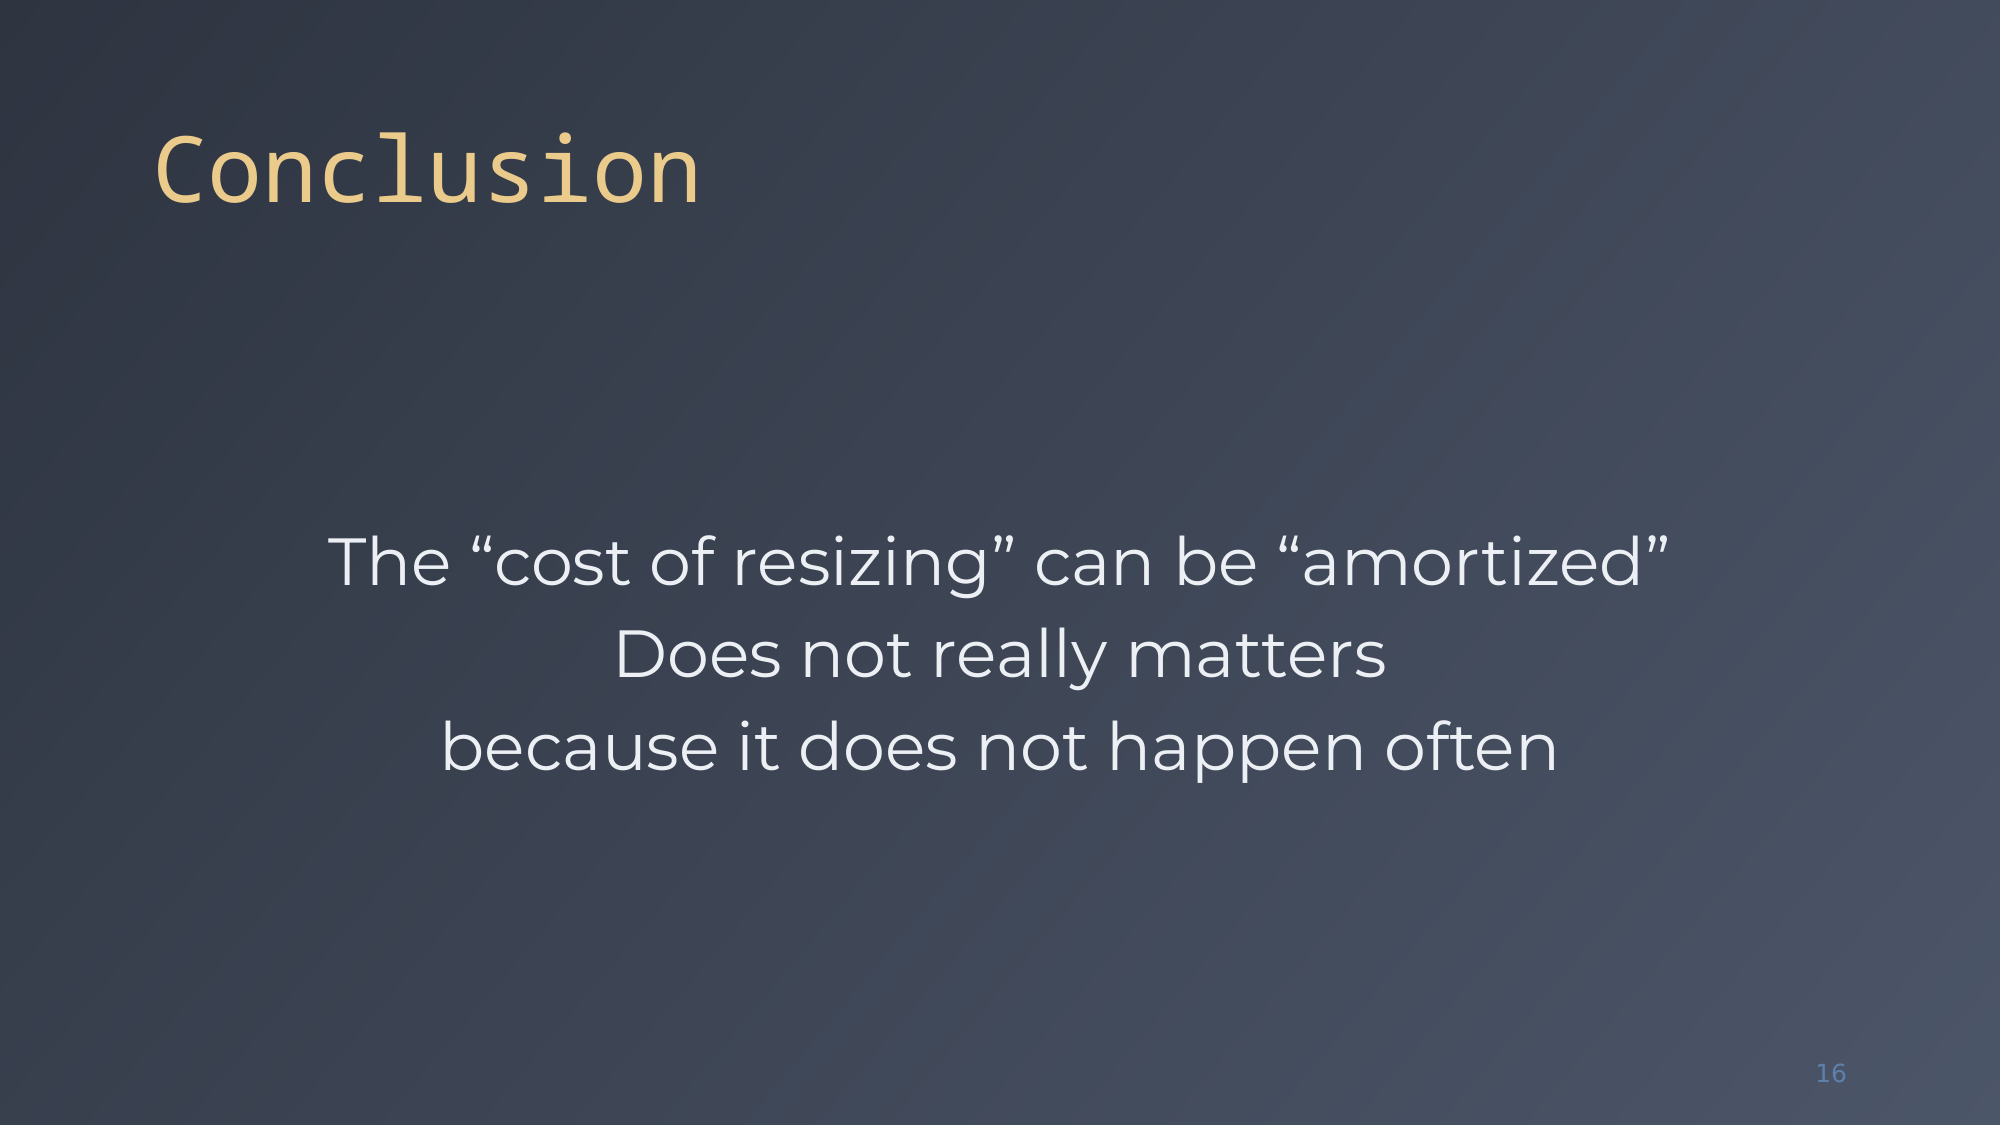

# Conclusion
The “cost of resizing” can be “amortized”
Does not really matters
because it does not happen often
16